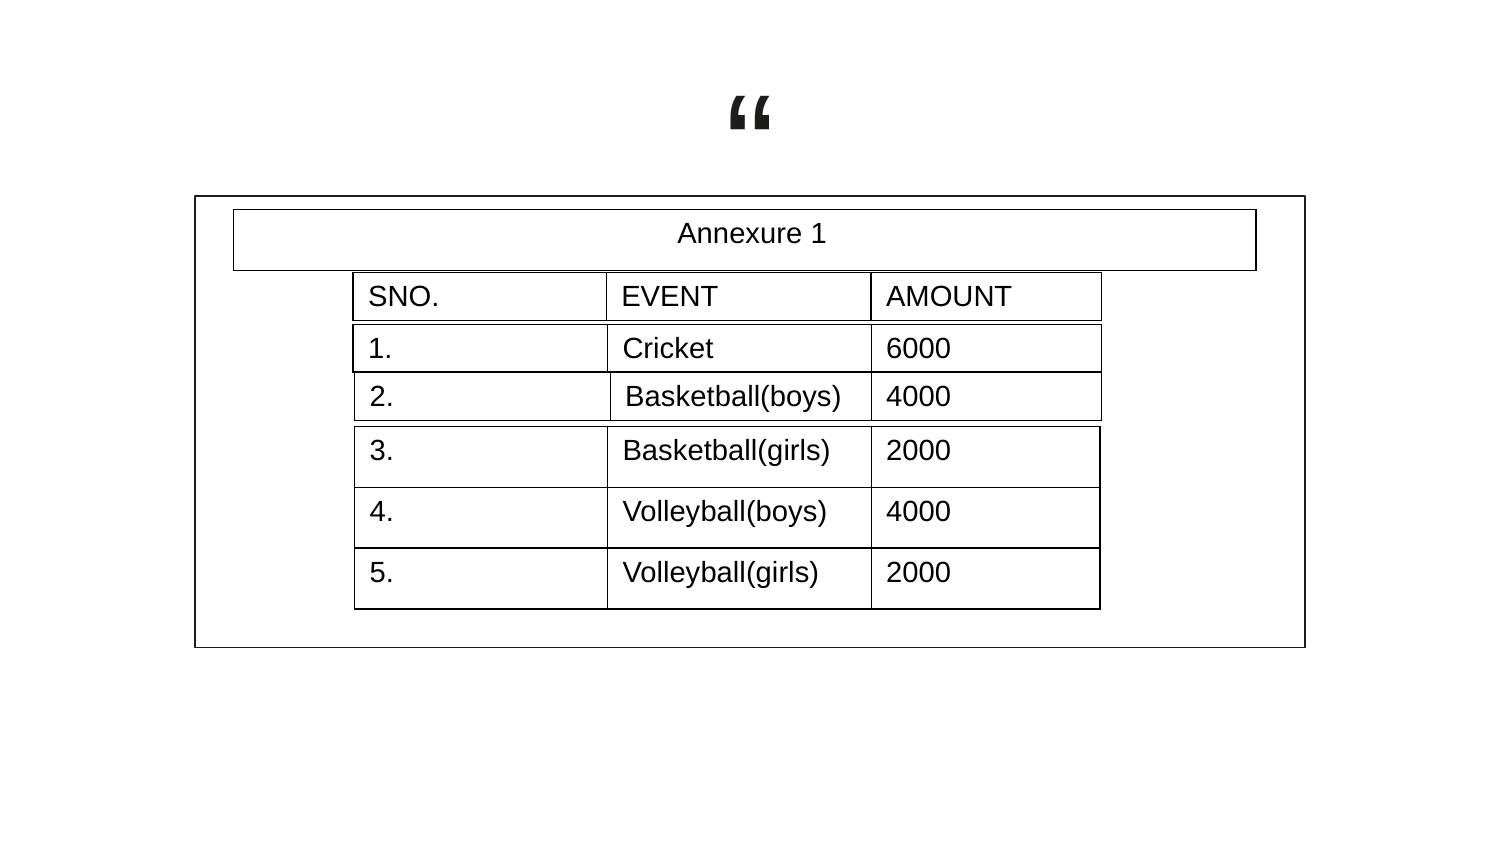

| Annexure 1 |
| --- |
| SNO. | EVENT | AMOUNT |
| --- | --- | --- |
| 1. | Cricket | 6000 |
| --- | --- | --- |
| 2. | Basketball(boys) | 4000 |
| --- | --- | --- |

| 3. | Basketball(girls) | 2000 |
| --- | --- | --- |
| 4. | Volleyball(boys) | 4000 |
| 5. | Volleyball(girls) | 2000 |